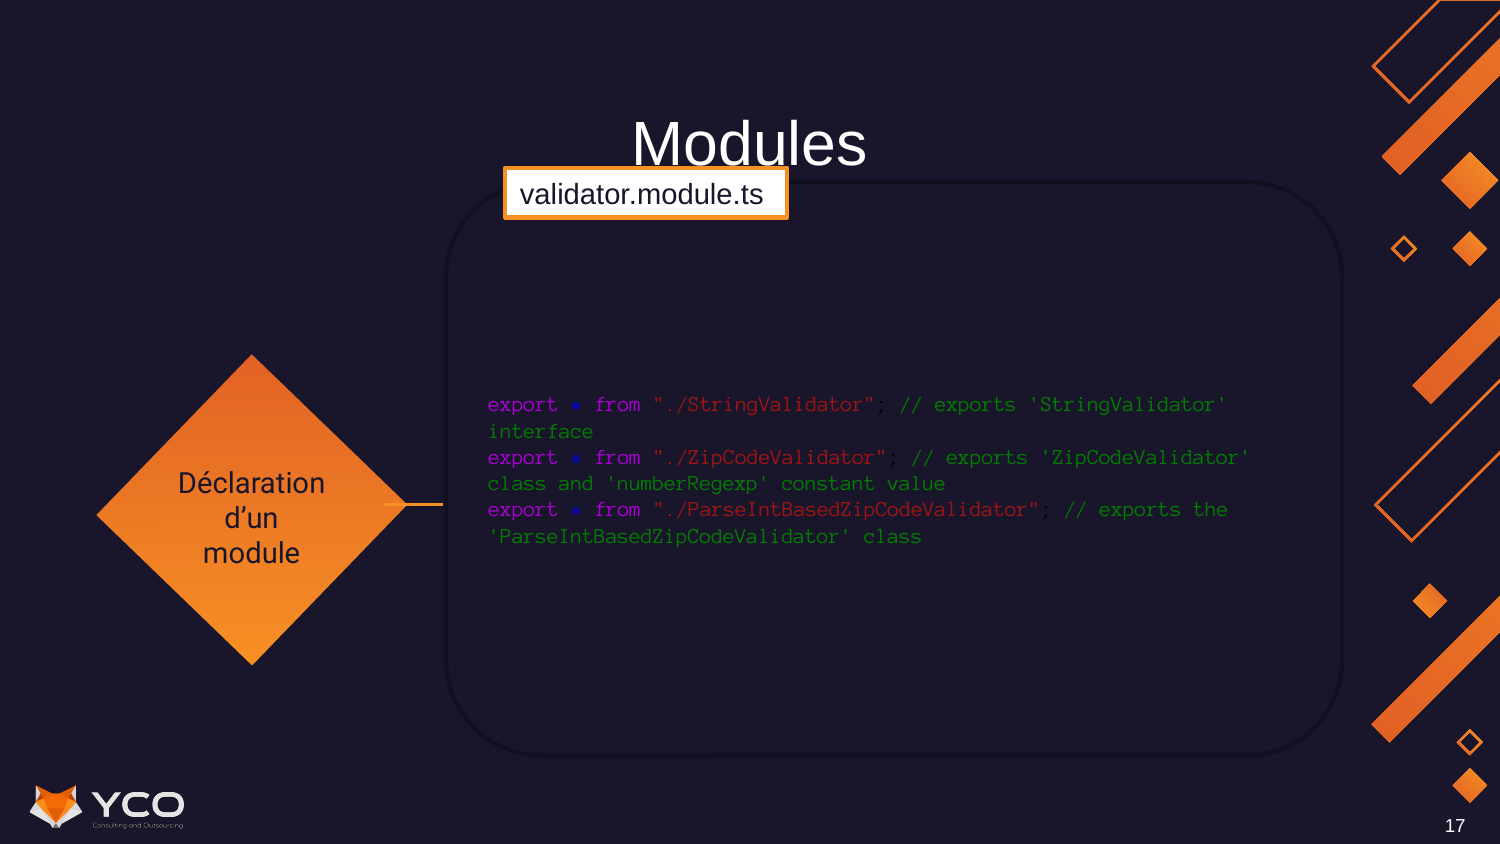

# Modules
validator.module.ts
export * from "./StringValidator"; // exports 'StringValidator' interface
export * from "./ZipCodeValidator"; // exports 'ZipCodeValidator' class and 'numberRegexp' constant value
export * from "./ParseIntBasedZipCodeValidator"; // exports the 'ParseIntBasedZipCodeValidator' class

Déclaration d’un module